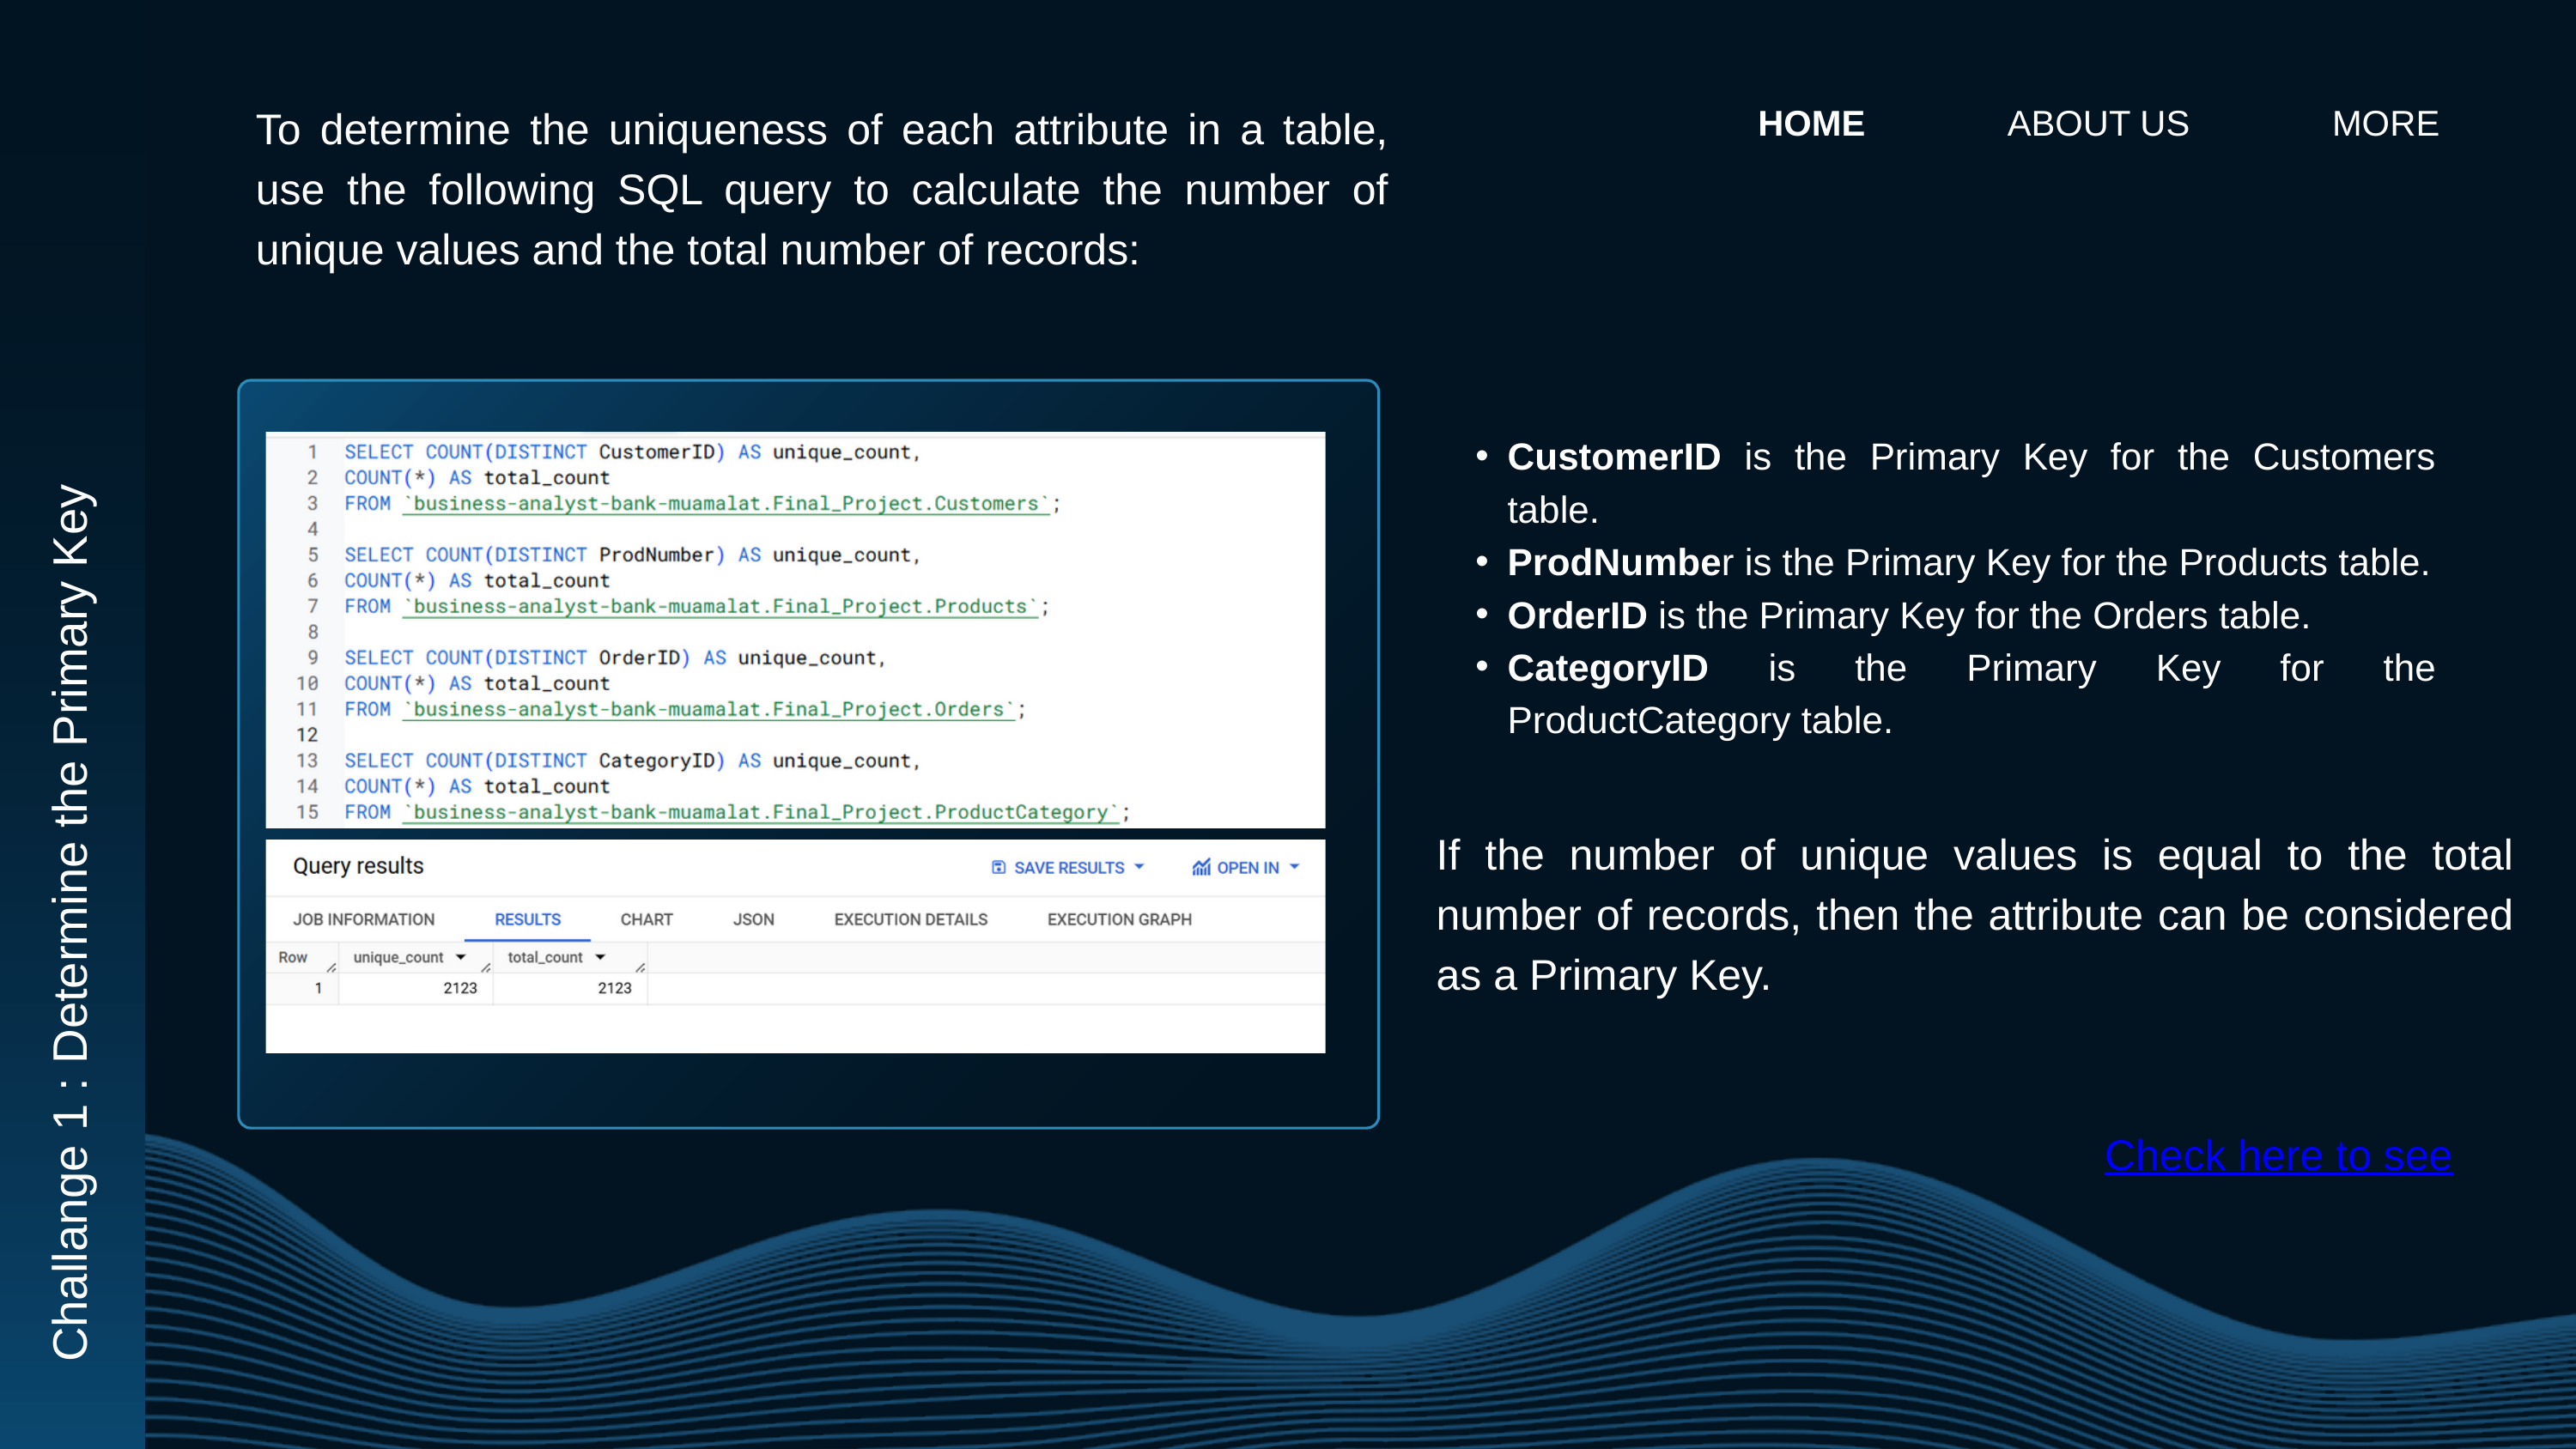

To determine the uniqueness of each attribute in a table, use the following SQL query to calculate the number of unique values and the total number of records:
HOME
ABOUT US
MORE

CustomerID is the Primary Key for the Customers table.
ProdNumber is the Primary Key for the Products table.
OrderID is the Primary Key for the Orders table.
CategoryID is the Primary Key for the ProductCategory table.

Challange 1 : Determine the Primary Key
If the number of unique values is equal to the total number of records, then the attribute can be considered as a Primary Key.

Check here to see